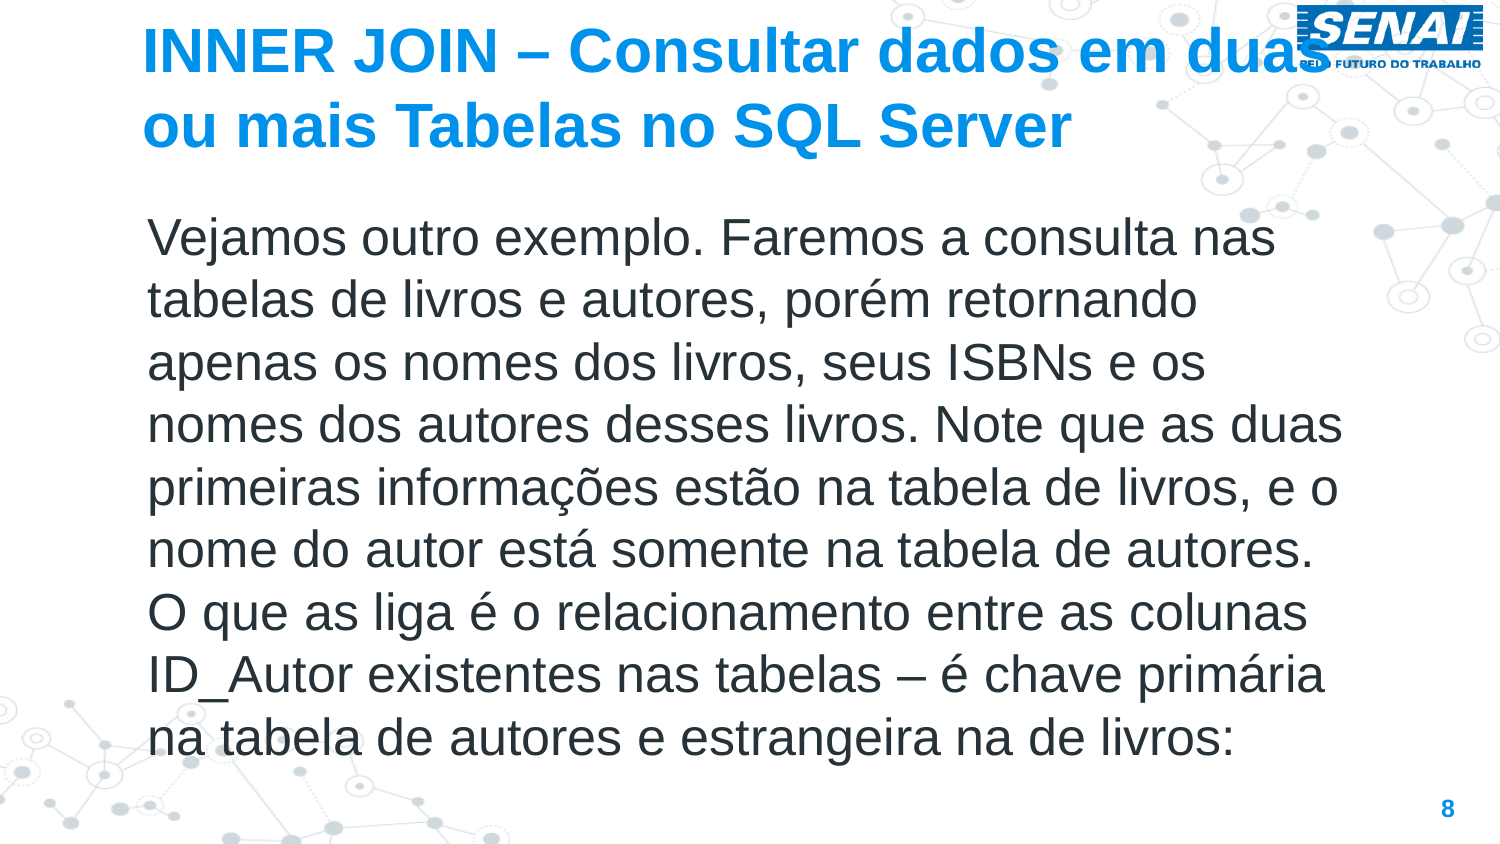

# INNER JOIN – Consultar dados em duas ou mais Tabelas no SQL Server
Vejamos outro exemplo. Faremos a consulta nas tabelas de livros e autores, porém retornando apenas os nomes dos livros, seus ISBNs e os nomes dos autores desses livros. Note que as duas primeiras informações estão na tabela de livros, e o nome do autor está somente na tabela de autores. O que as liga é o relacionamento entre as colunas ID_Autor existentes nas tabelas – é chave primária na tabela de autores e estrangeira na de livros:
8